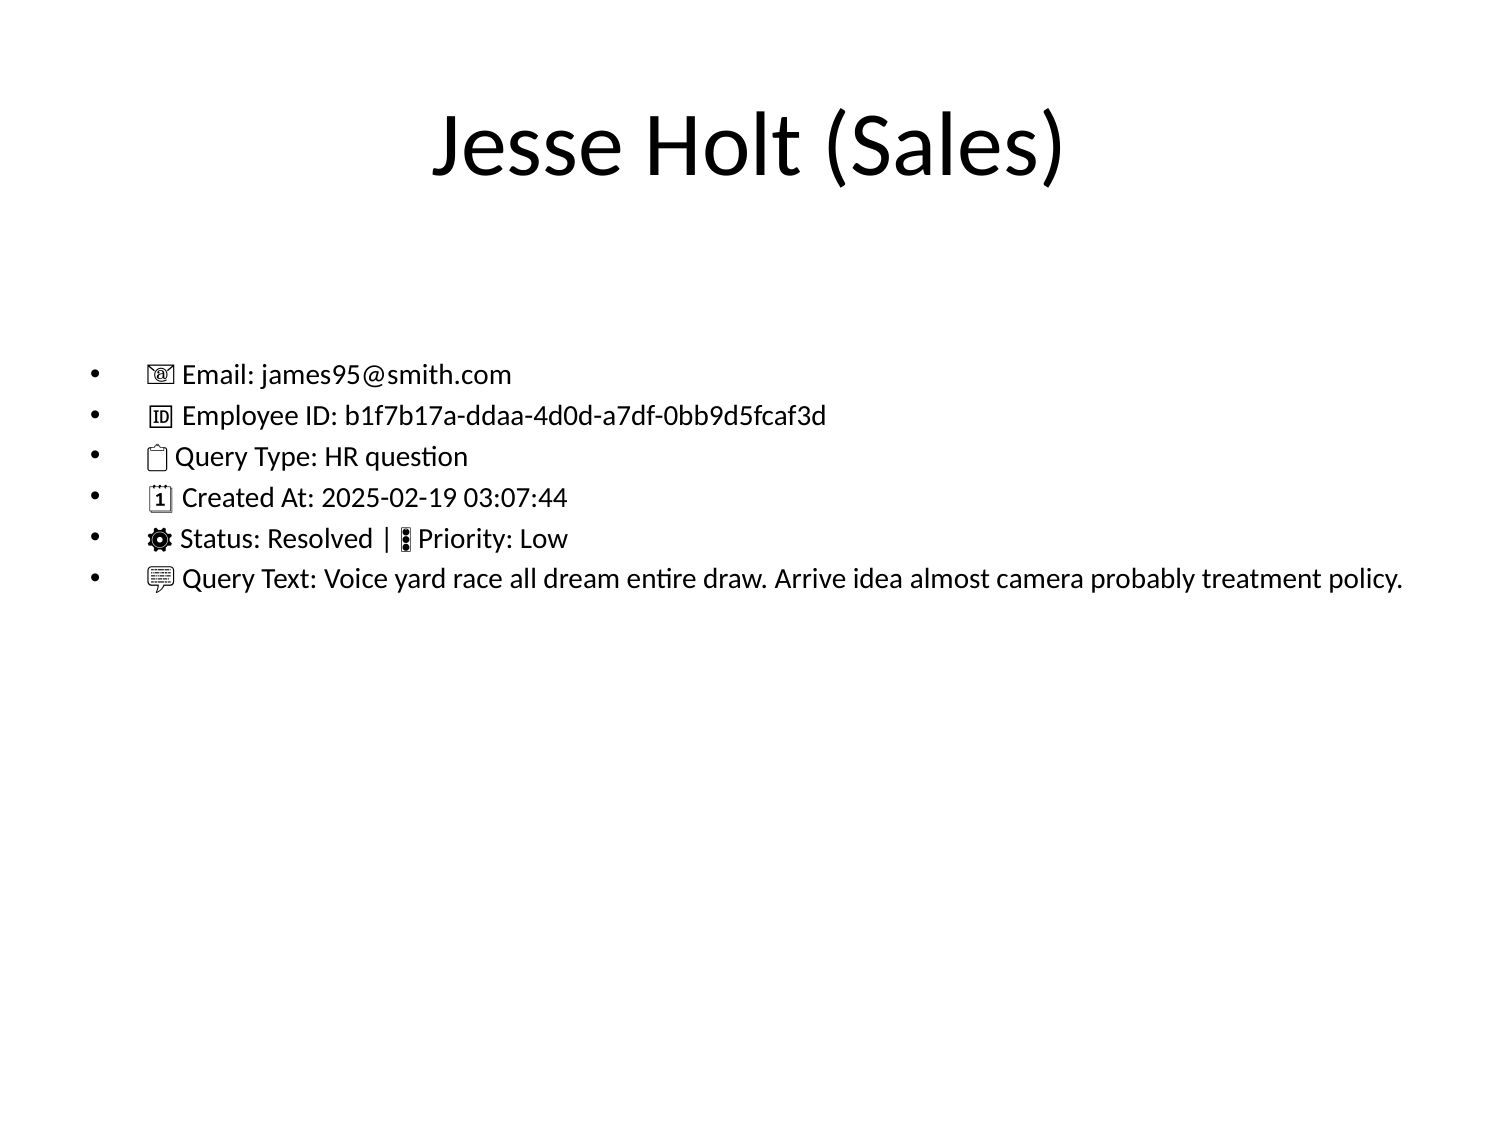

# Jesse Holt (Sales)

📧 Email: james95@smith.com
🆔 Employee ID: b1f7b17a-ddaa-4d0d-a7df-0bb9d5fcaf3d
📋 Query Type: HR question
🗓 Created At: 2025-02-19 03:07:44
⚙ Status: Resolved | 🚦 Priority: Low
💬 Query Text: Voice yard race all dream entire draw. Arrive idea almost camera probably treatment policy.